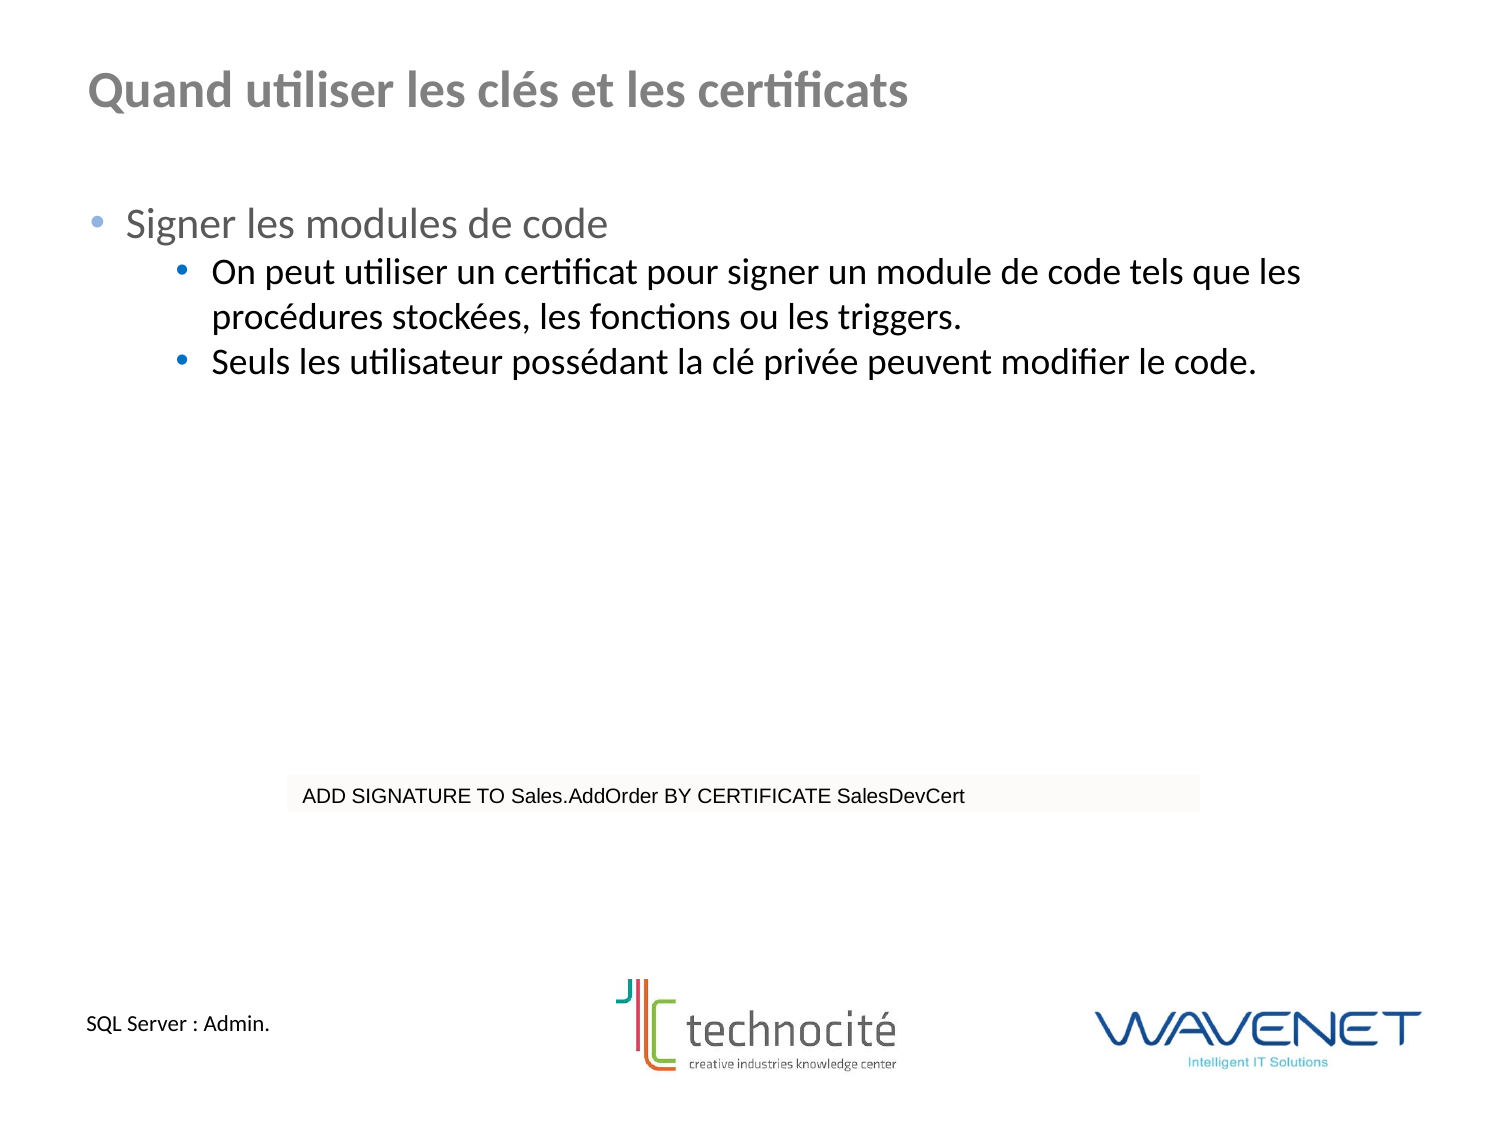

Quand utiliser les clés et les certificats
Signer les modules de code
On peut utiliser un certificat pour signer un module de code tels que les procédures stockées, les fonctions ou les triggers.
Seuls les utilisateur possédant la clé privée peuvent modifier le code.
ADD SIGNATURE TO Sales.AddOrder BY CERTIFICATE SalesDevCert
SQL Server : Admin.